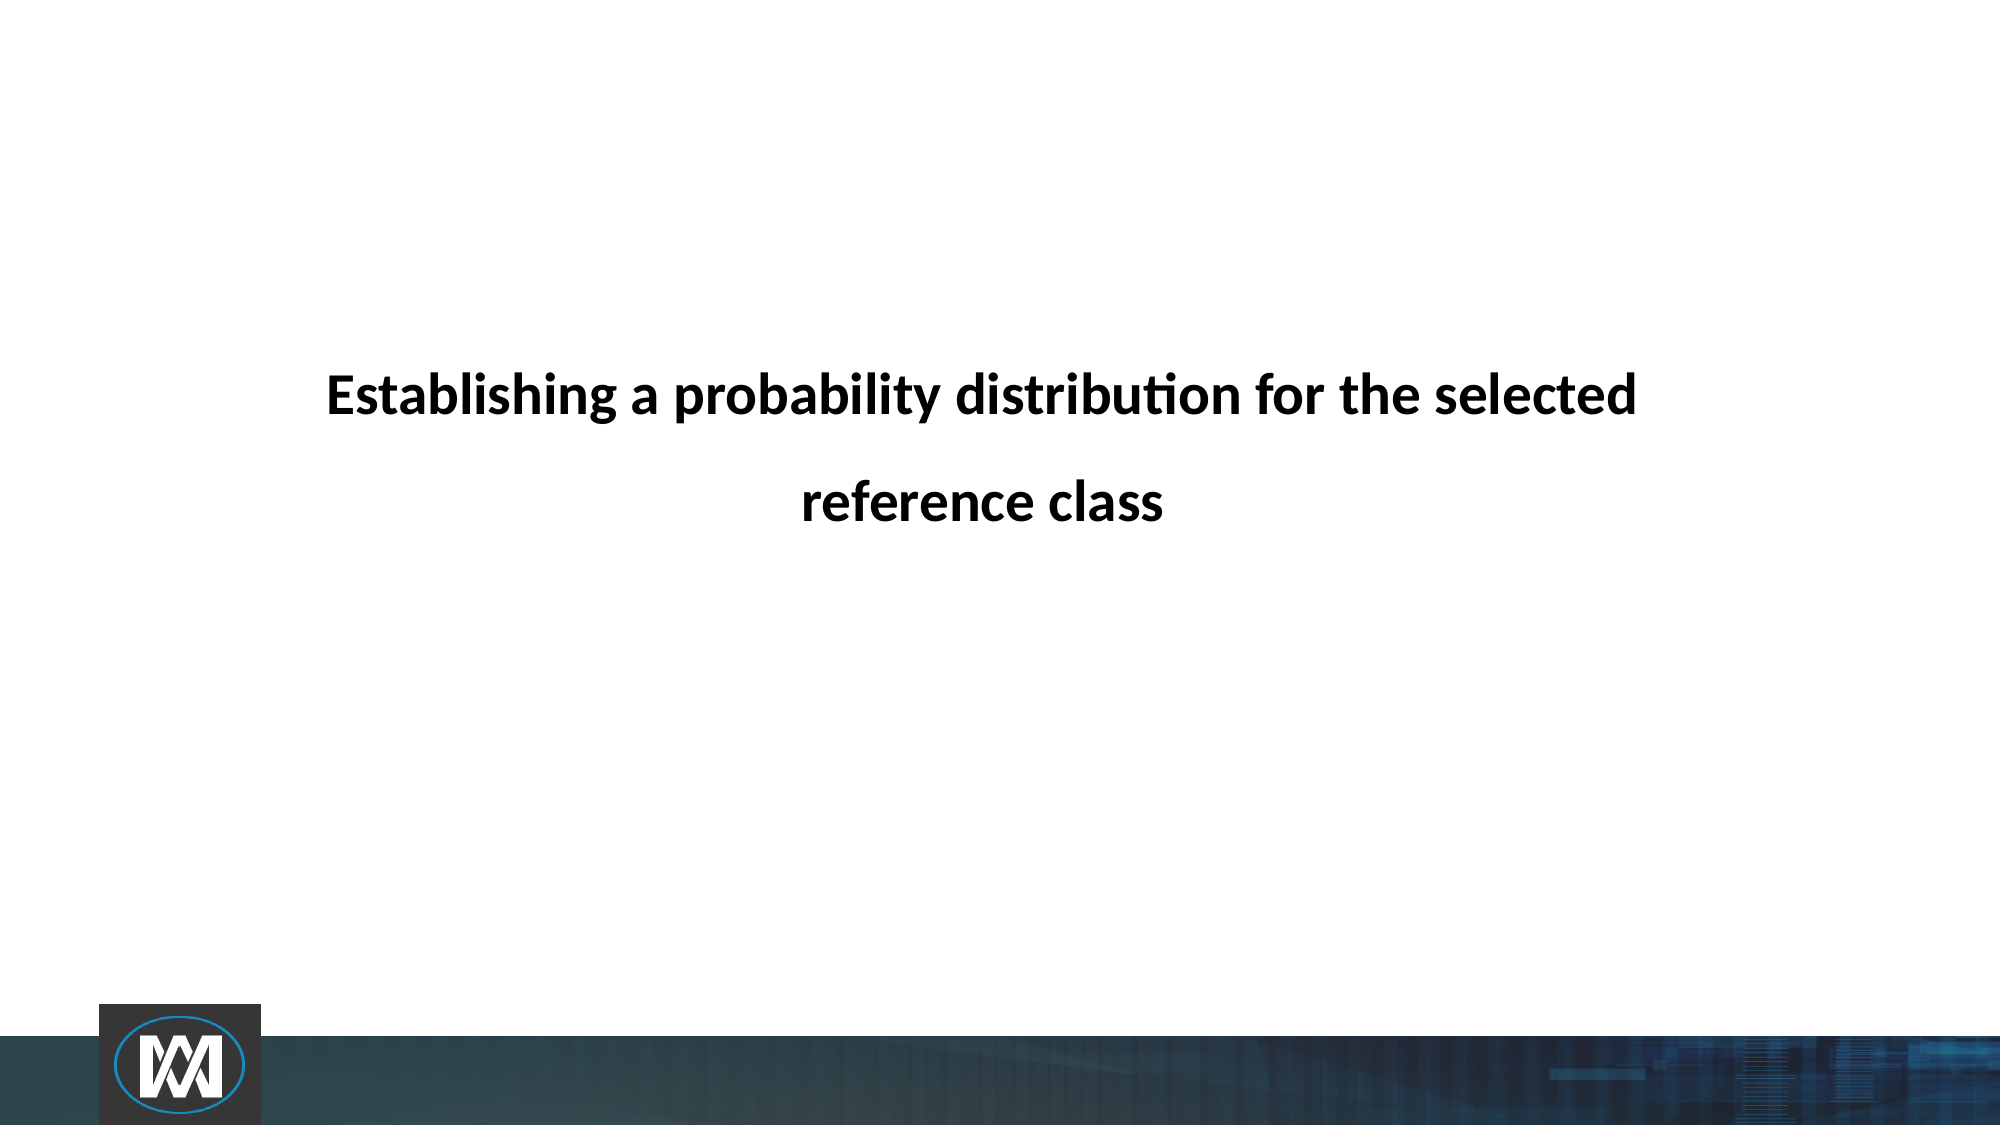

# Establishing a probability distribution for the selected reference class